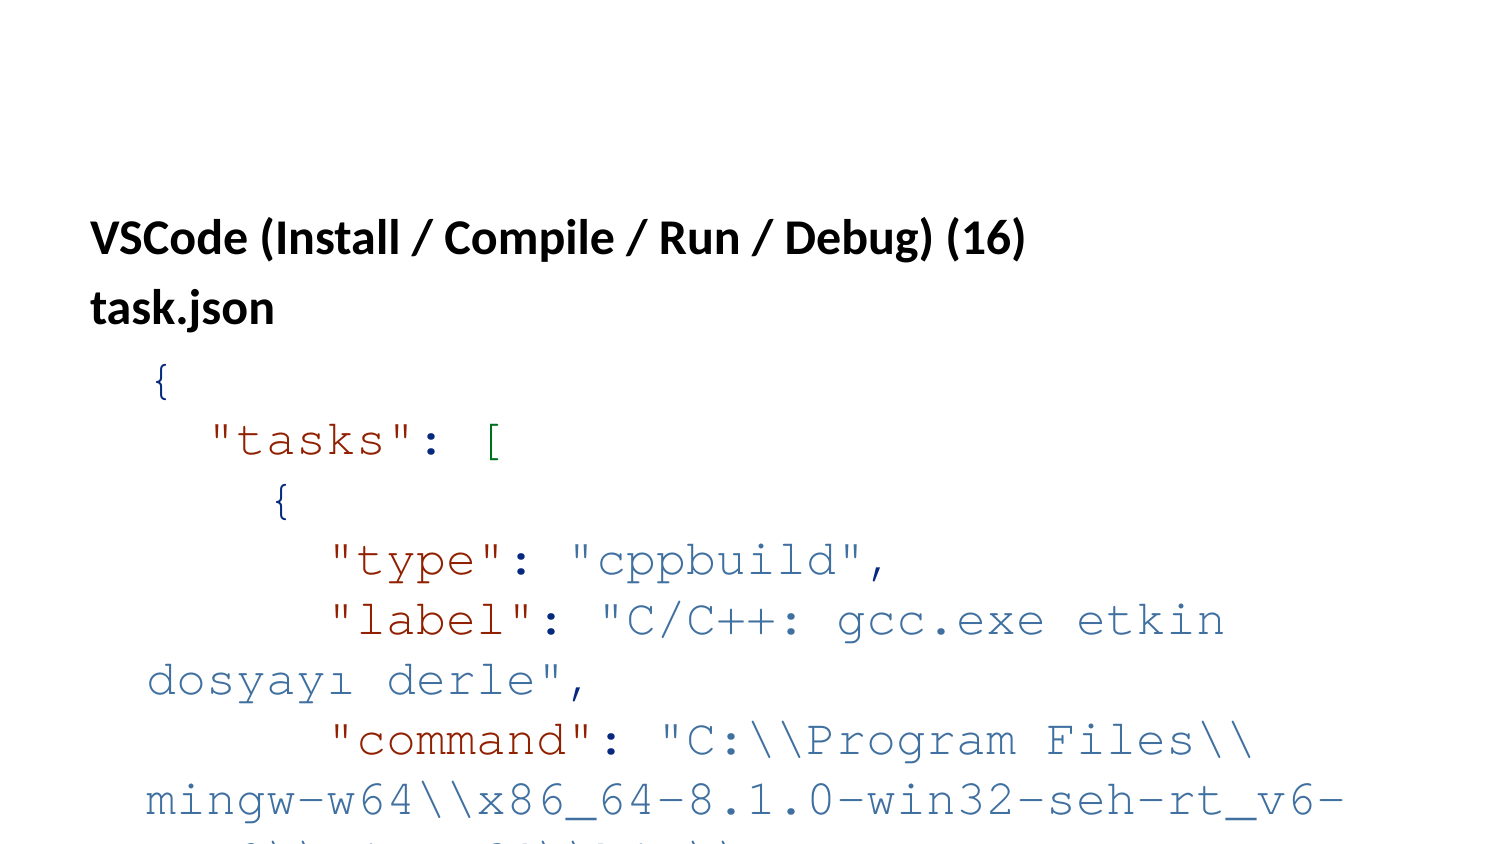

VSCode (Install / Compile / Run / Debug) (16)
task.json
{
  "tasks": [
    {
      "type": "cppbuild",
      "label": "C/C++: gcc.exe etkin dosyayı derle",
      "command": "C:\\Program Files\\mingw-w64\\x86_64-8.1.0-win32-seh-rt_v6-rev0\\mingw64\\bin\\gcc.exe",
      "args": [
        "-fdiagnostics-color=always",
        "-g",
        "${file}",
        "-o",
        "${fileDirname}\\${fileBasenameNoExtension}.exe"
      ],
      "options": {
        "cwd": "${fileDirname}"
      },
      "problemMatcher": ["$gcc"],
      "group": {
        "kind": "build",
        "isDefault": true
      },
      "detail": "Hata Ayıklayıcısı tarafından oluşturulan görev."
    }
  ],
  "version": "2.0.0"
}